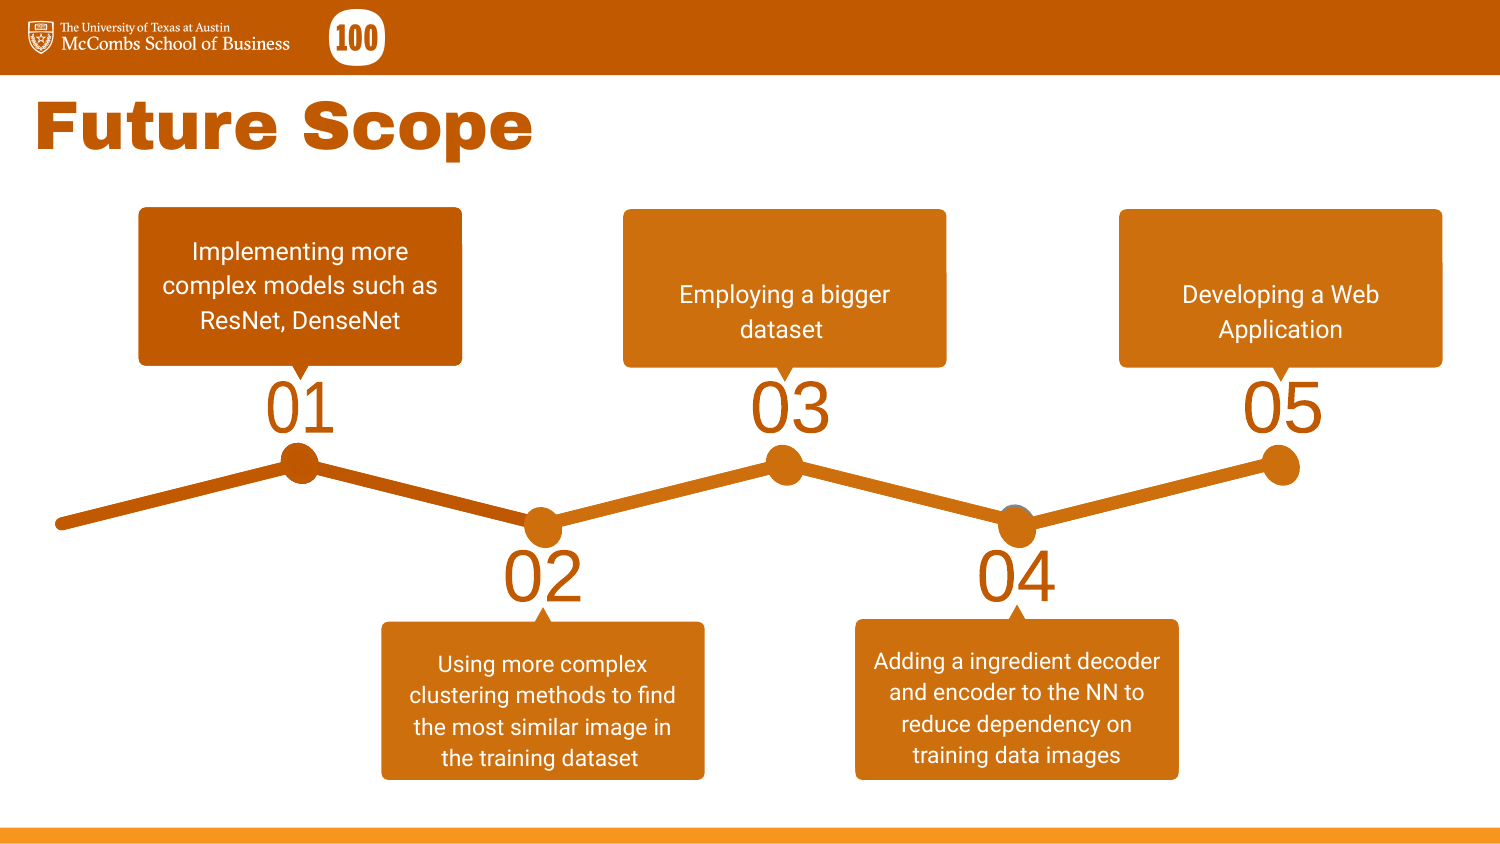

# Future Scope

Lorem ipsum dolor sit amet, consectetur adipiscing. Lorem ipsum dolor sit.

Implementing more complex models such as ResNet, DenseNet

Employing a bigger dataset

Developing a Web Application

01
03
05

Lorem ipsum dolor sit amet, consectetur adipiscing. Lorem ipsum dolor sit.

Using more complex clustering methods to find the most similar image in the training dataset

Adding a ingredient decoder and encoder to the NN to reduce dependency on training data images
02
04